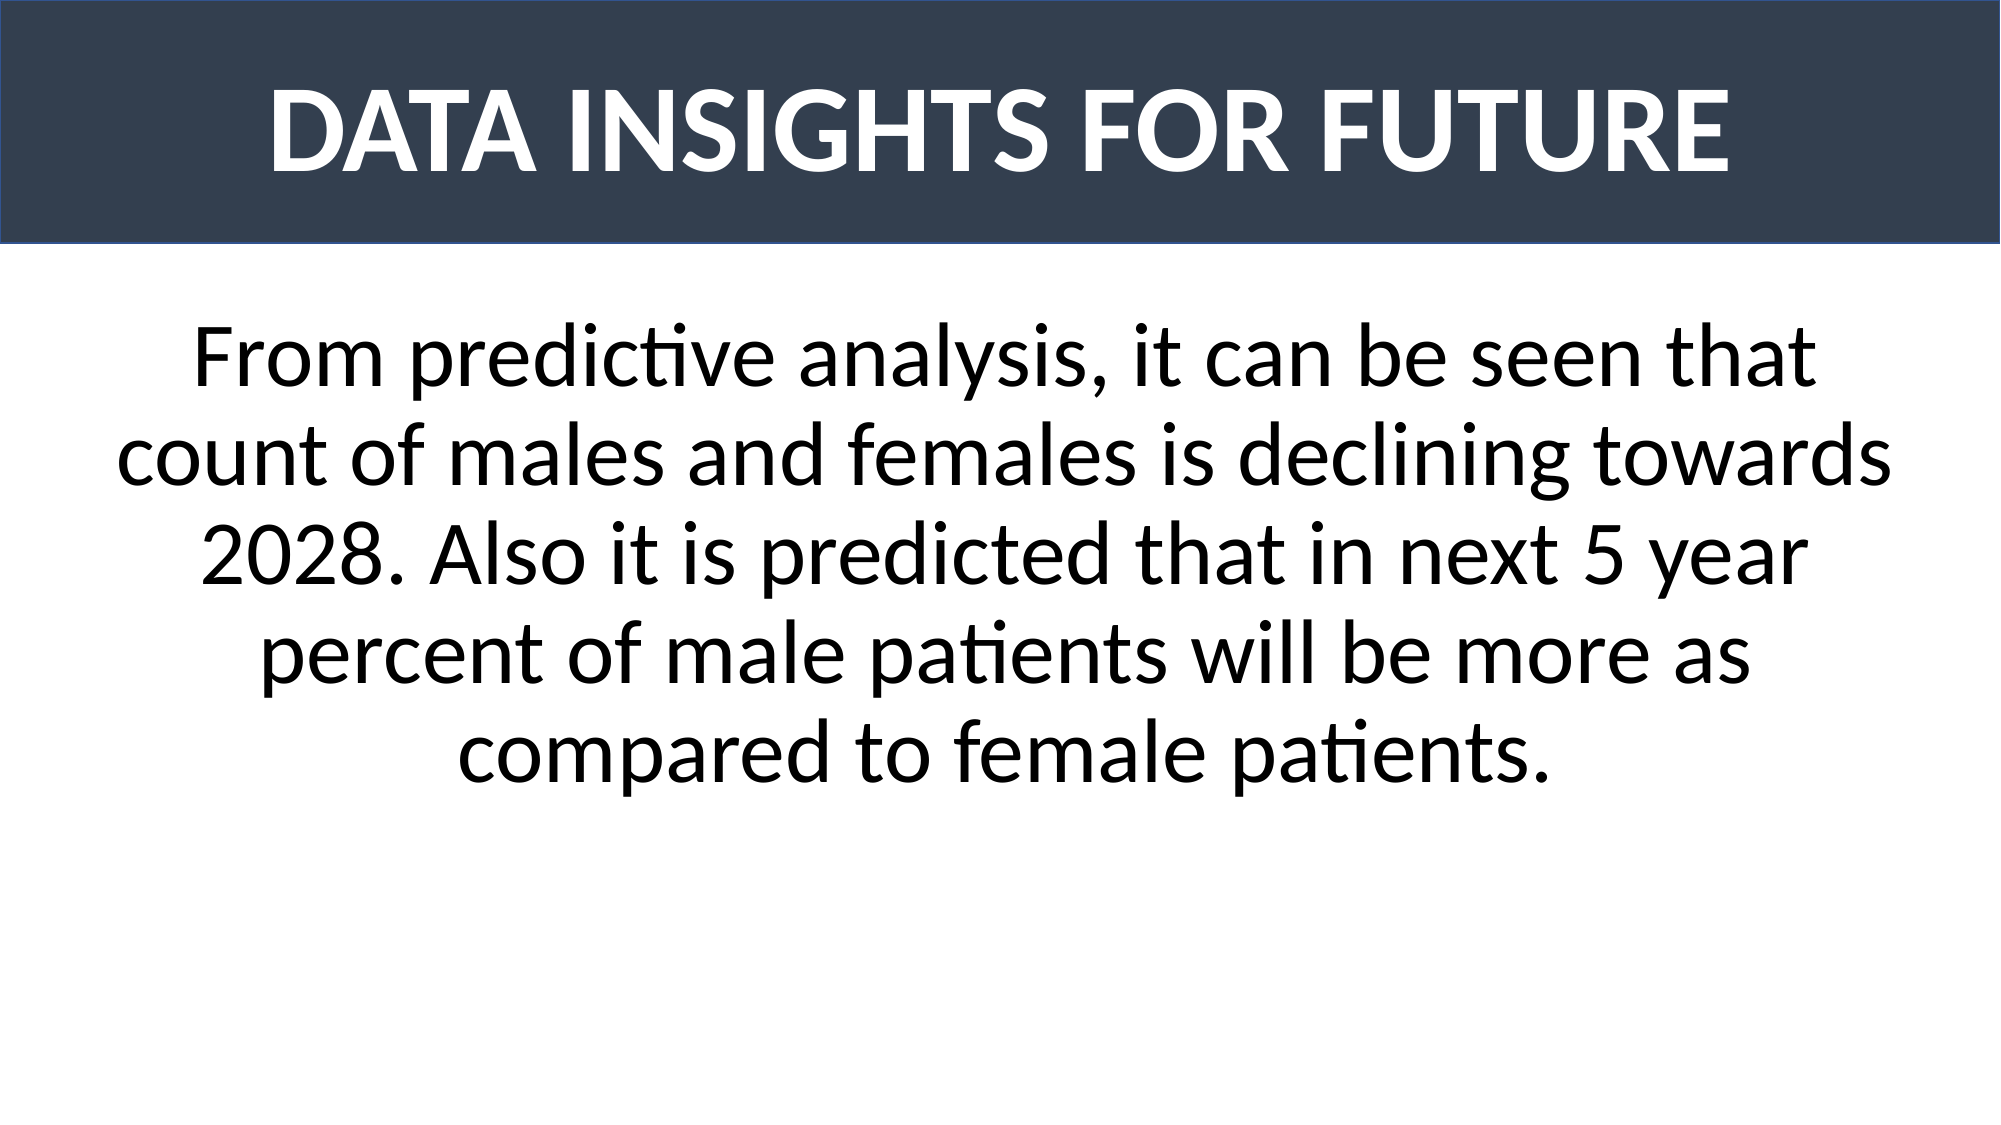

DATA INSIGHTS FOR FUTURE

From predictive analysis, it can be seen that count of males and females is declining towards 2028. Also it is predicted that in next 5 year percent of male patients will be more as compared to female patients.